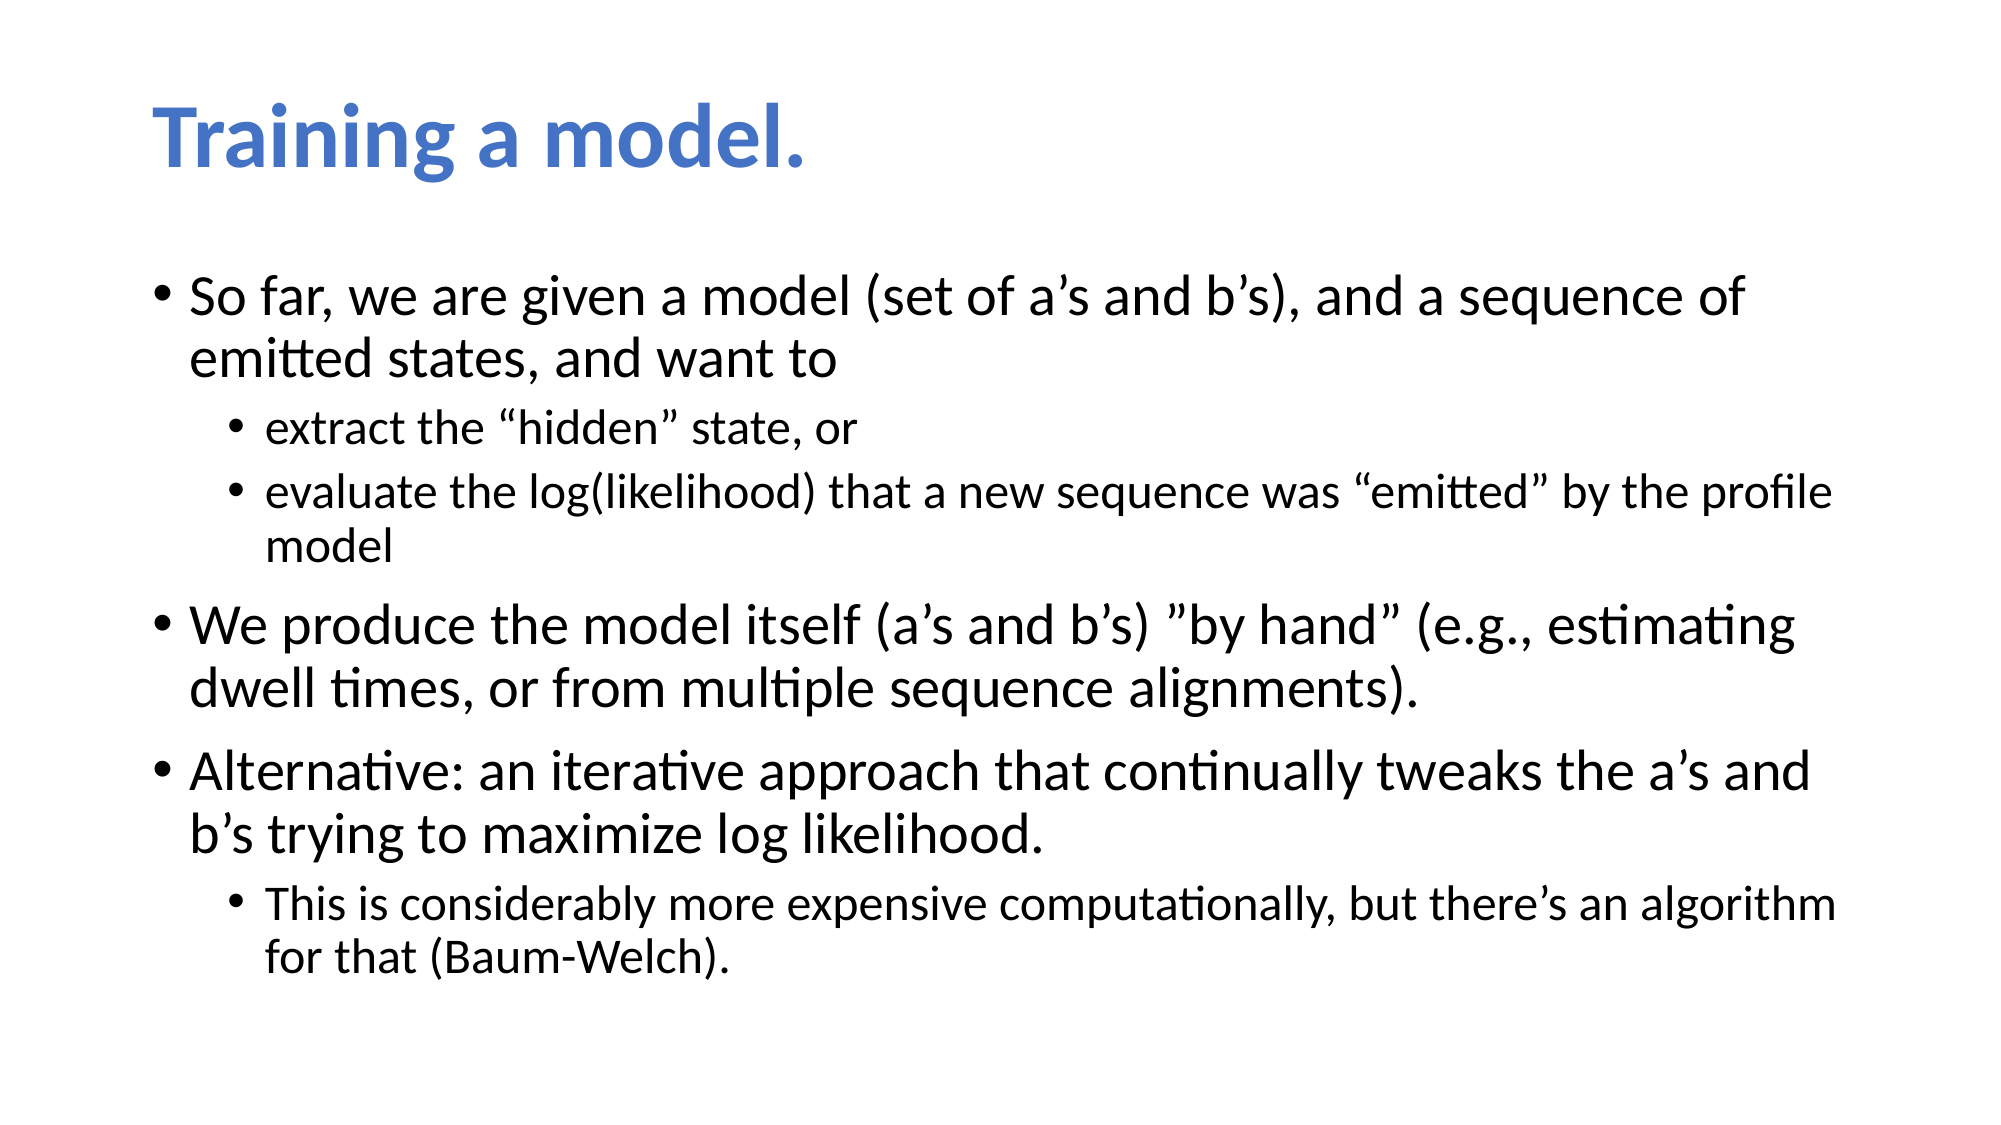

# Training a model.
So far, we are given a model (set of a’s and b’s), and a sequence of emitted states, and want to
extract the “hidden” state, or
evaluate the log(likelihood) that a new sequence was “emitted” by the profile model
We produce the model itself (a’s and b’s) ”by hand” (e.g., estimating dwell times, or from multiple sequence alignments).
Alternative: an iterative approach that continually tweaks the a’s and b’s trying to maximize log likelihood.
This is considerably more expensive computationally, but there’s an algorithm for that (Baum-Welch).